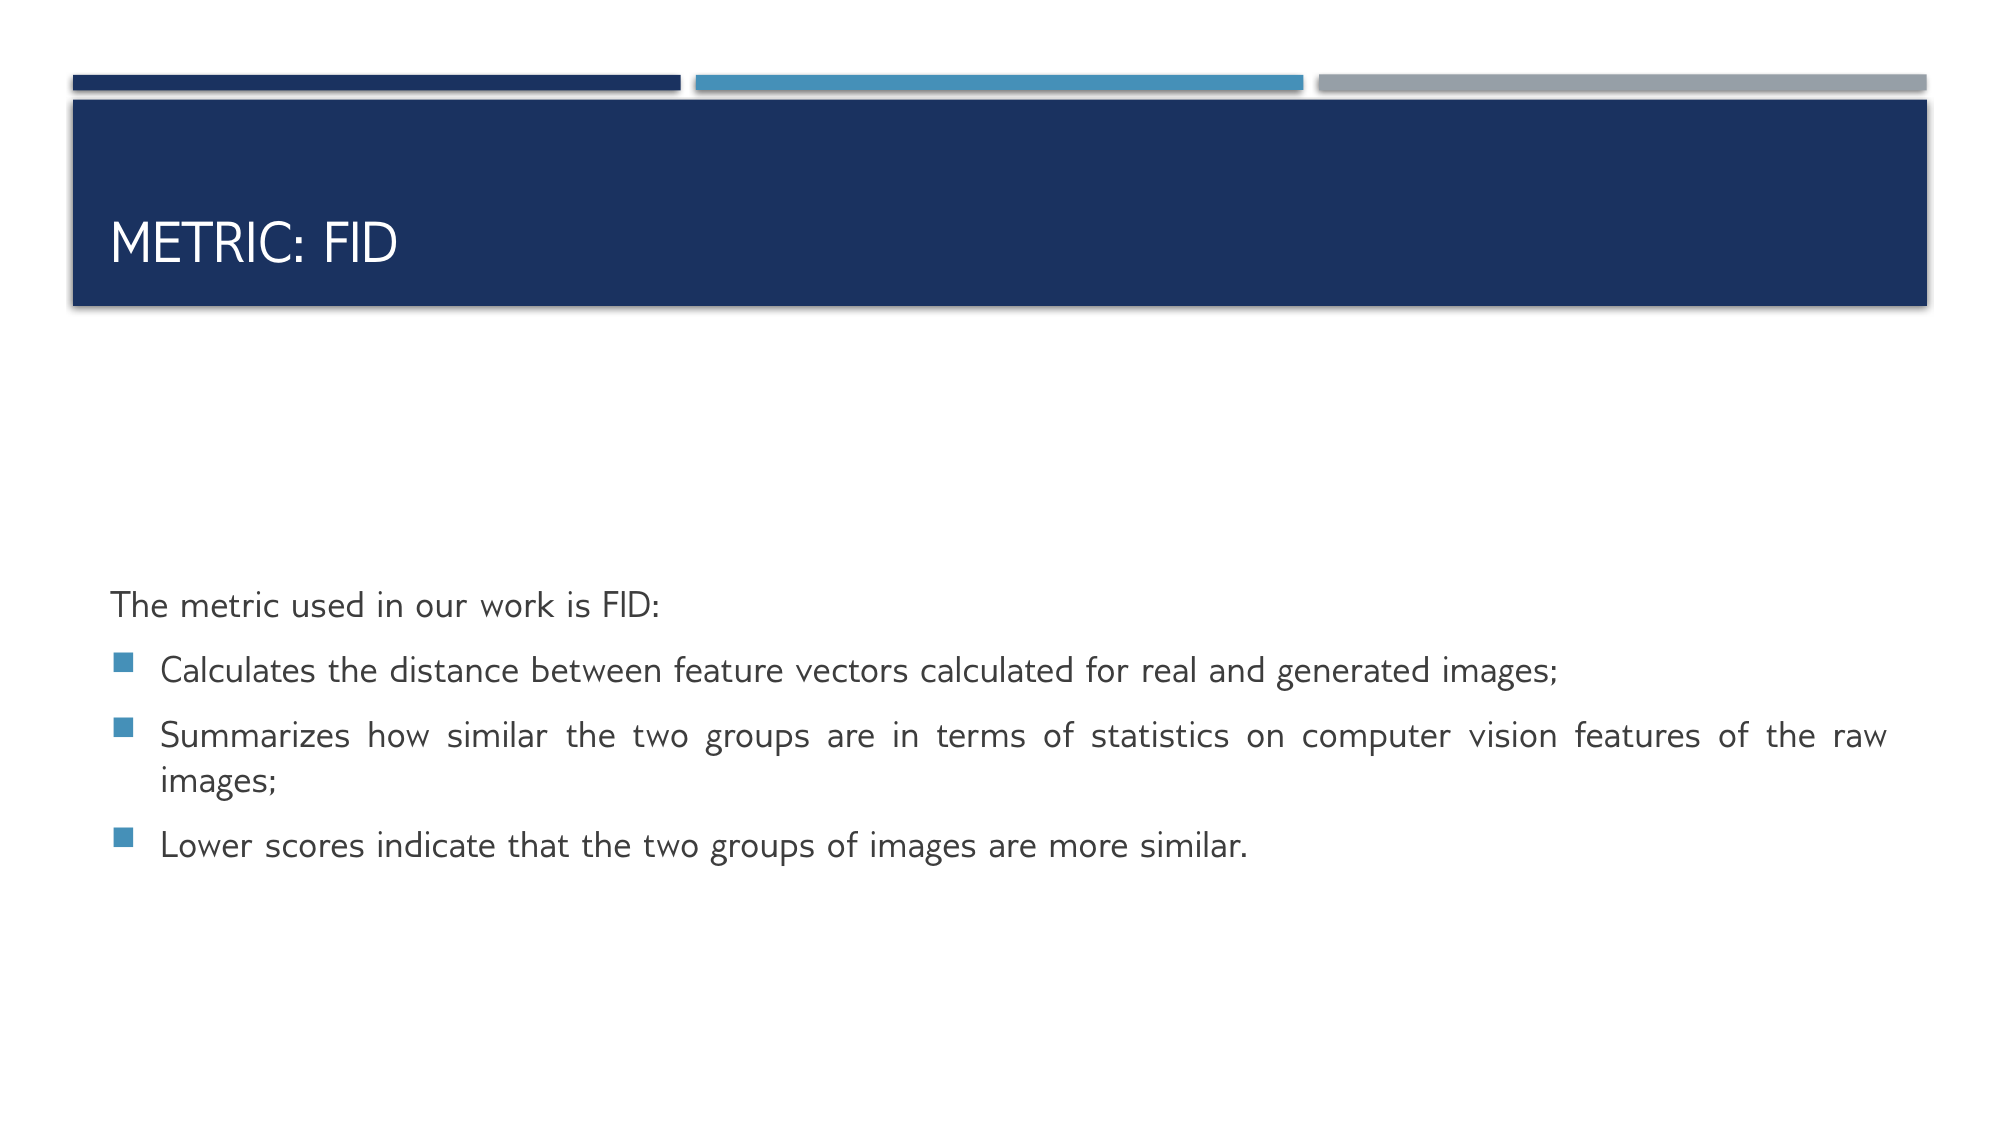

# Metric: FID
The metric used in our work is FID:
Calculates the distance between feature vectors calculated for real and generated images;
Summarizes how similar the two groups are in terms of statistics on computer vision features of the raw images;
Lower scores indicate that the two groups of images are more similar.